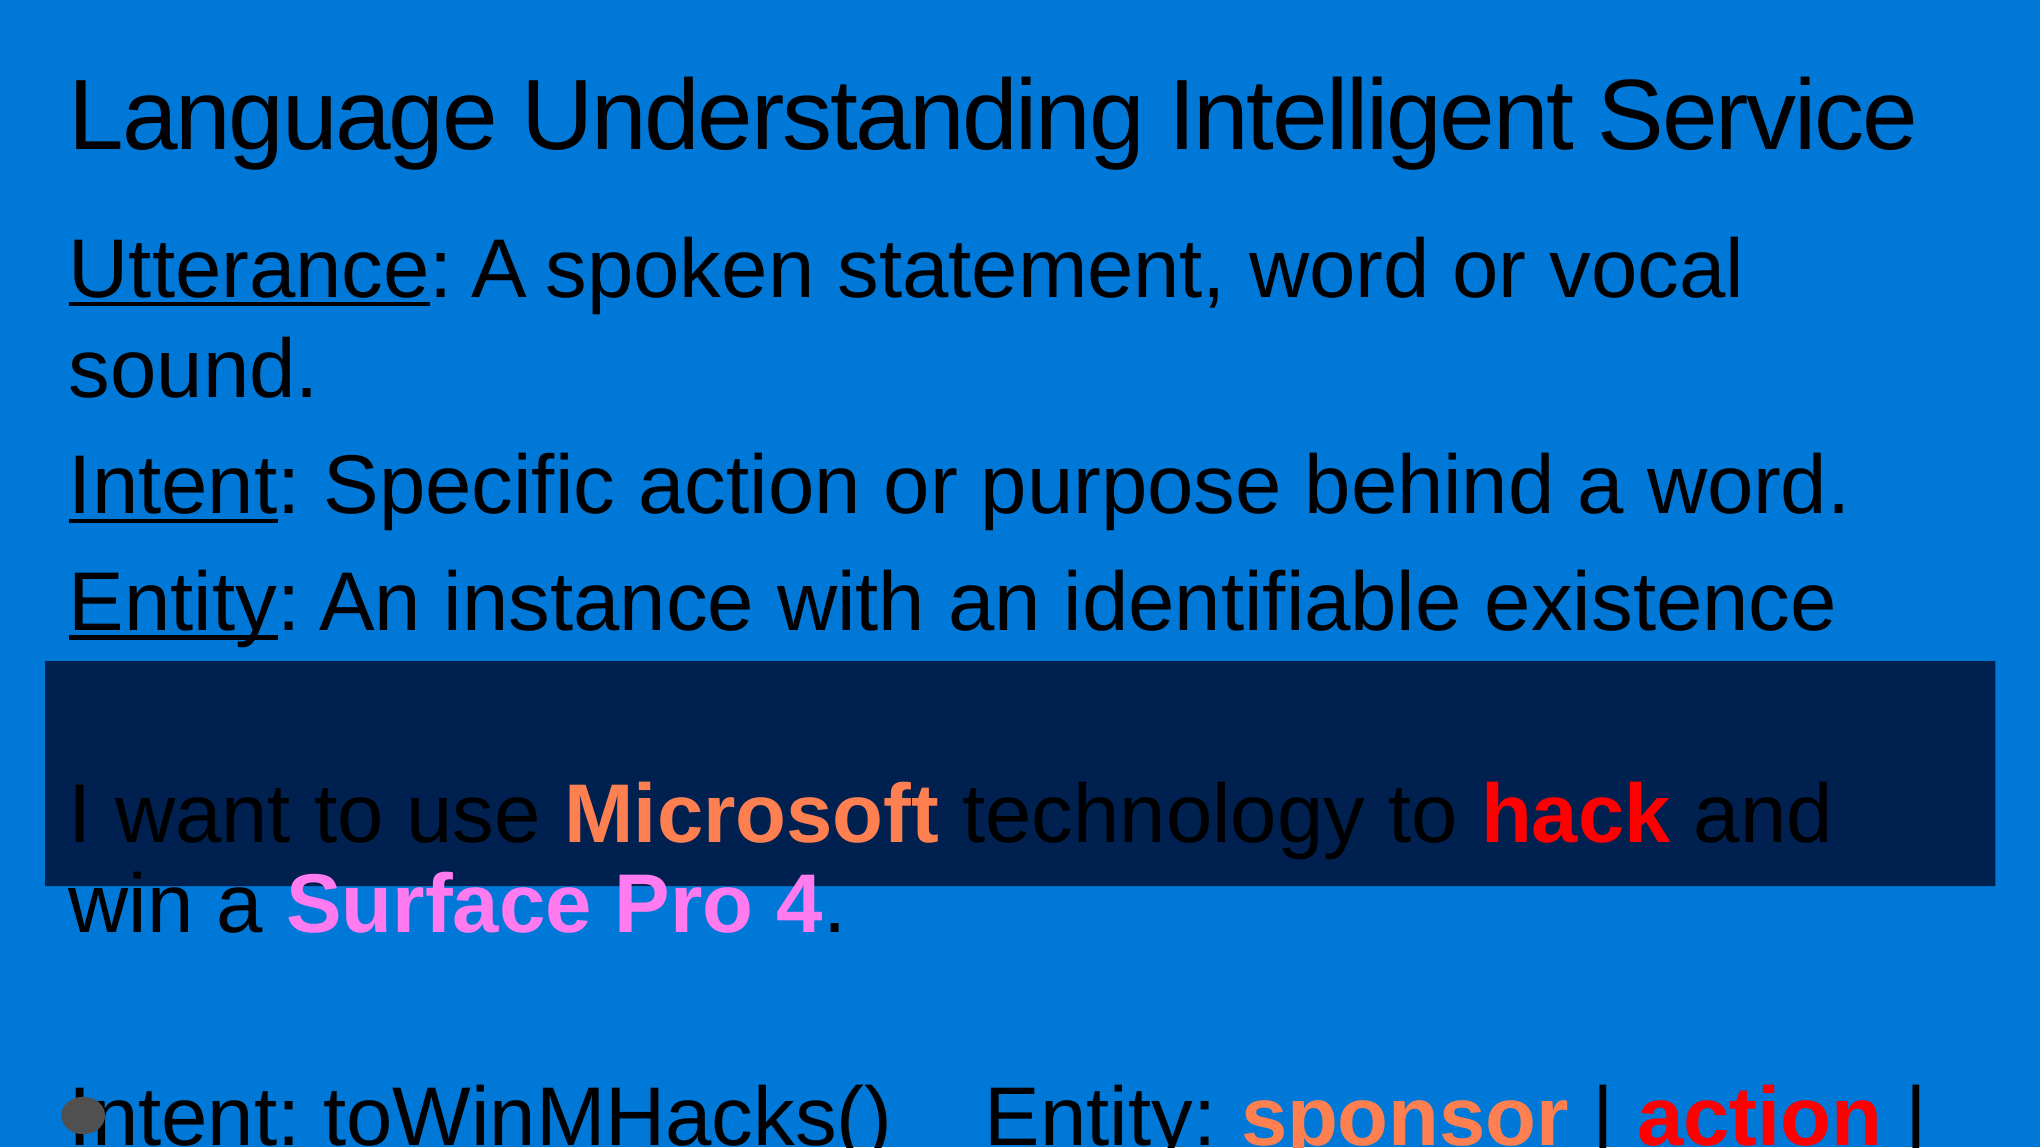

# Language Understanding Intelligent Service
Utterance: A spoken statement, word or vocal sound.
Intent: Specific action or purpose behind a word.
Entity: An instance with an identifiable existence

I want to use Microsoft technology to hack and win a Surface Pro 4.

Intent: toWinMHacks()    Entity: sponsor | action | prize